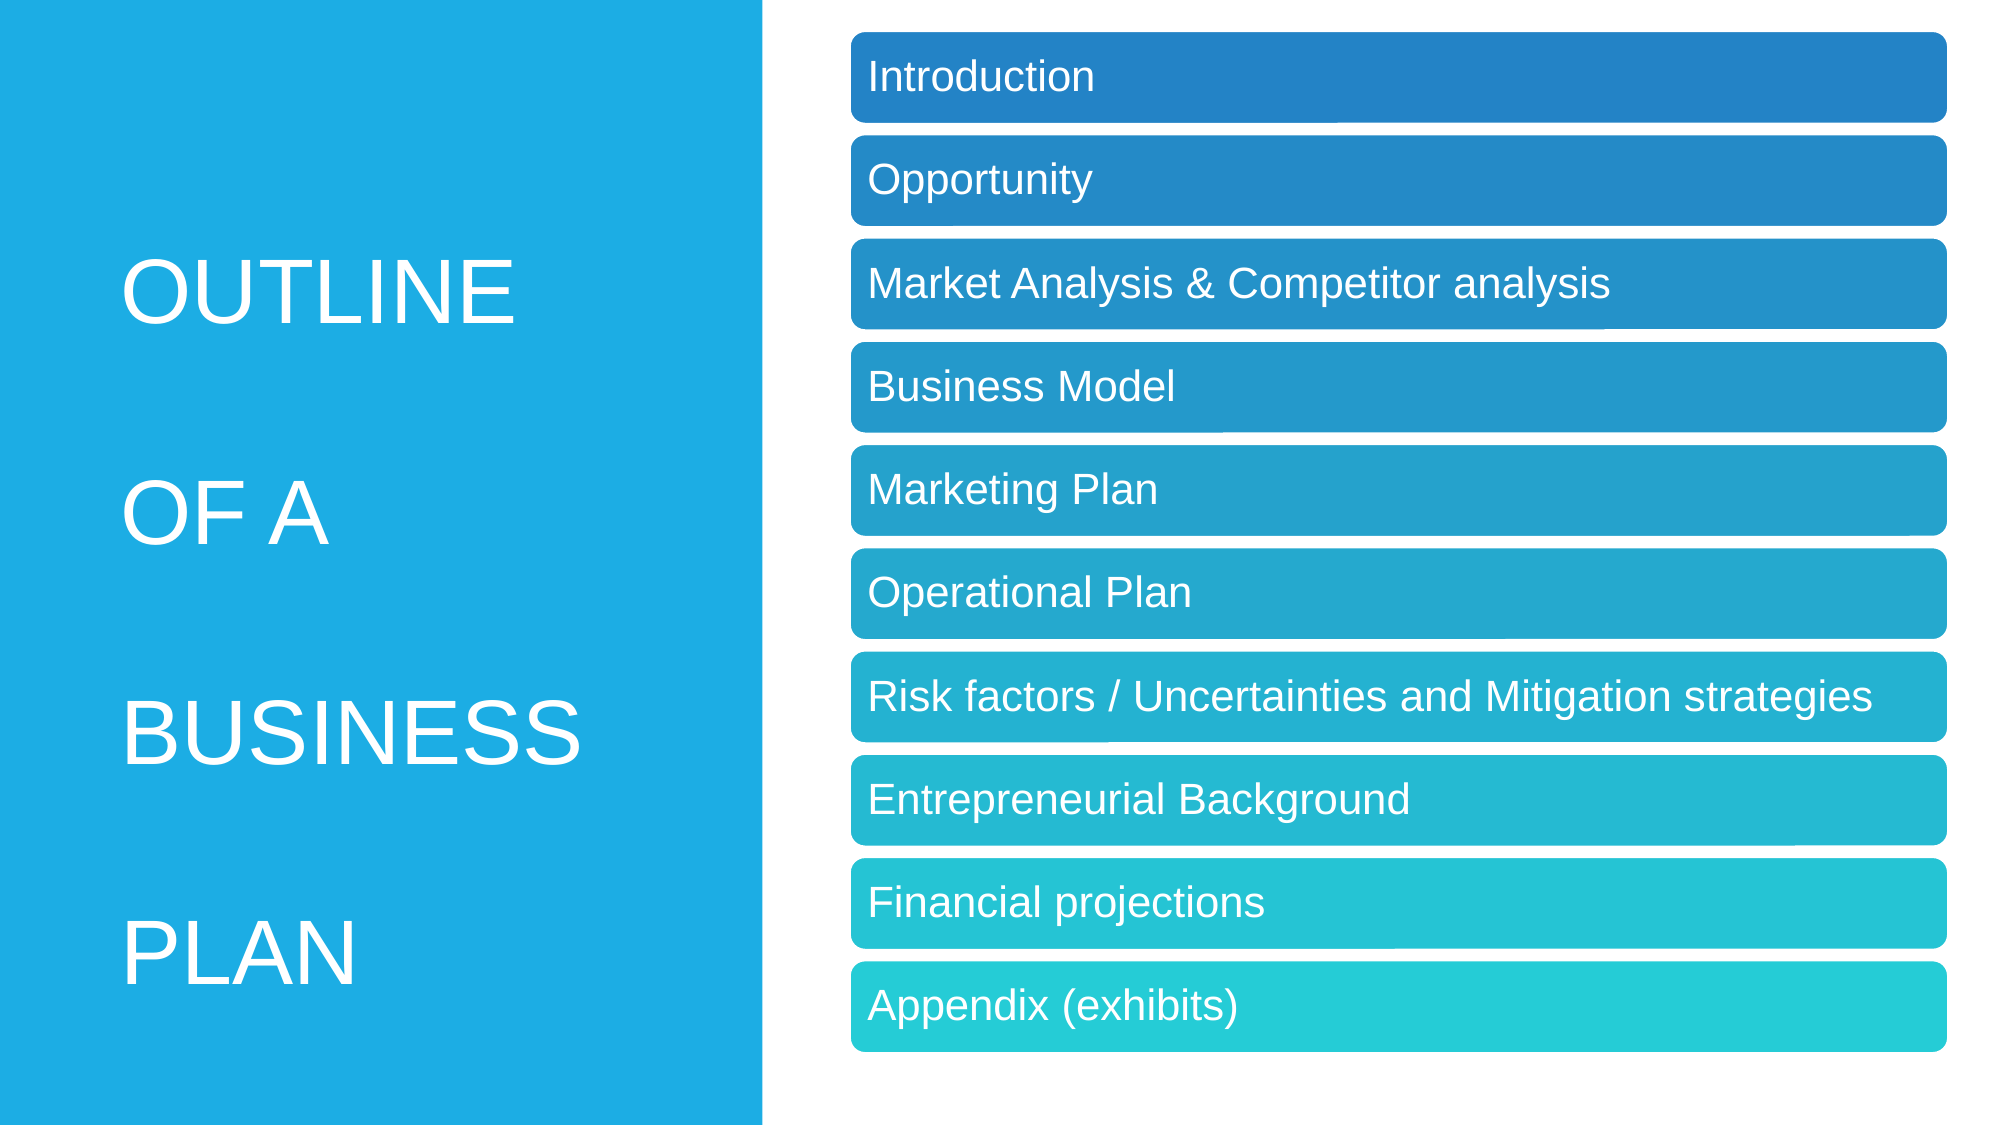

Introduction

Opportunity

Market Analysis & Competitor analysis

Business Model

Marketing Plan

Operational Plan

Risk factors / Uncertainties and Mitigation strategies

Entrepreneurial Background

Financial projections

Appendix (exhibits)
# OUTLINE OF A BUSINESS PLAN